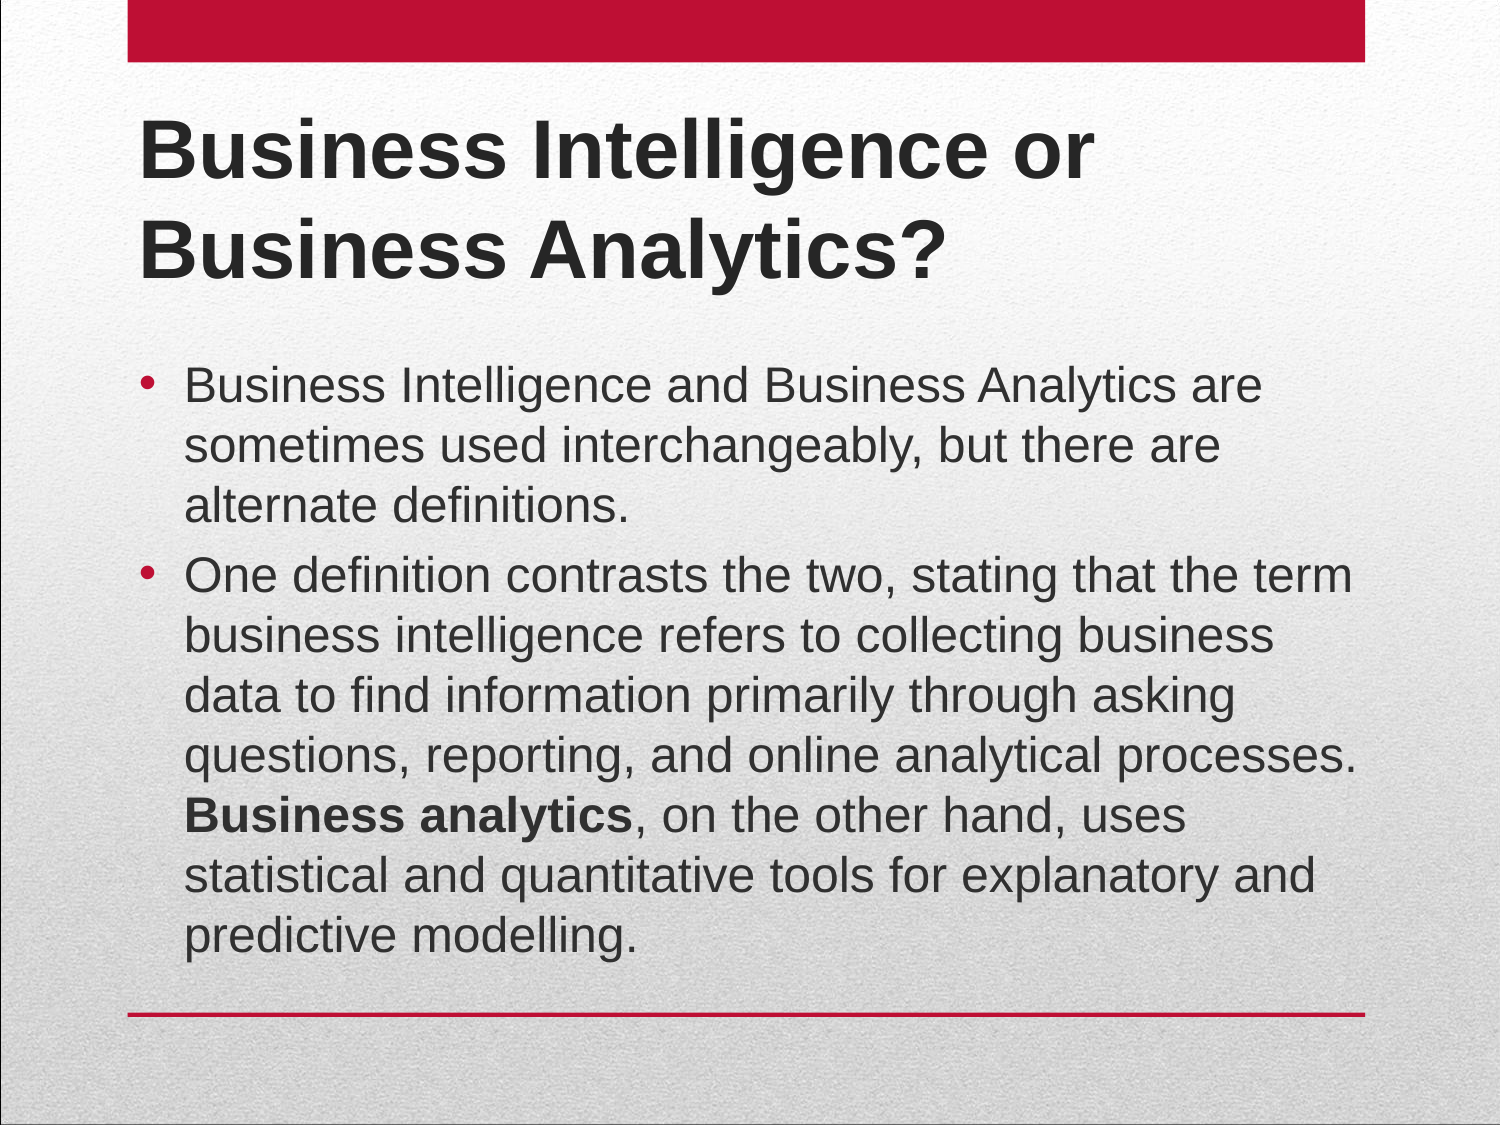

# Business Intelligence or Business Analytics?
Business Intelligence and Business Analytics are sometimes used interchangeably, but there are alternate definitions.
One definition contrasts the two, stating that the term business intelligence refers to collecting business data to find information primarily through asking questions, reporting, and online analytical processes. Business analytics, on the other hand, uses statistical and quantitative tools for explanatory and predictive modelling.